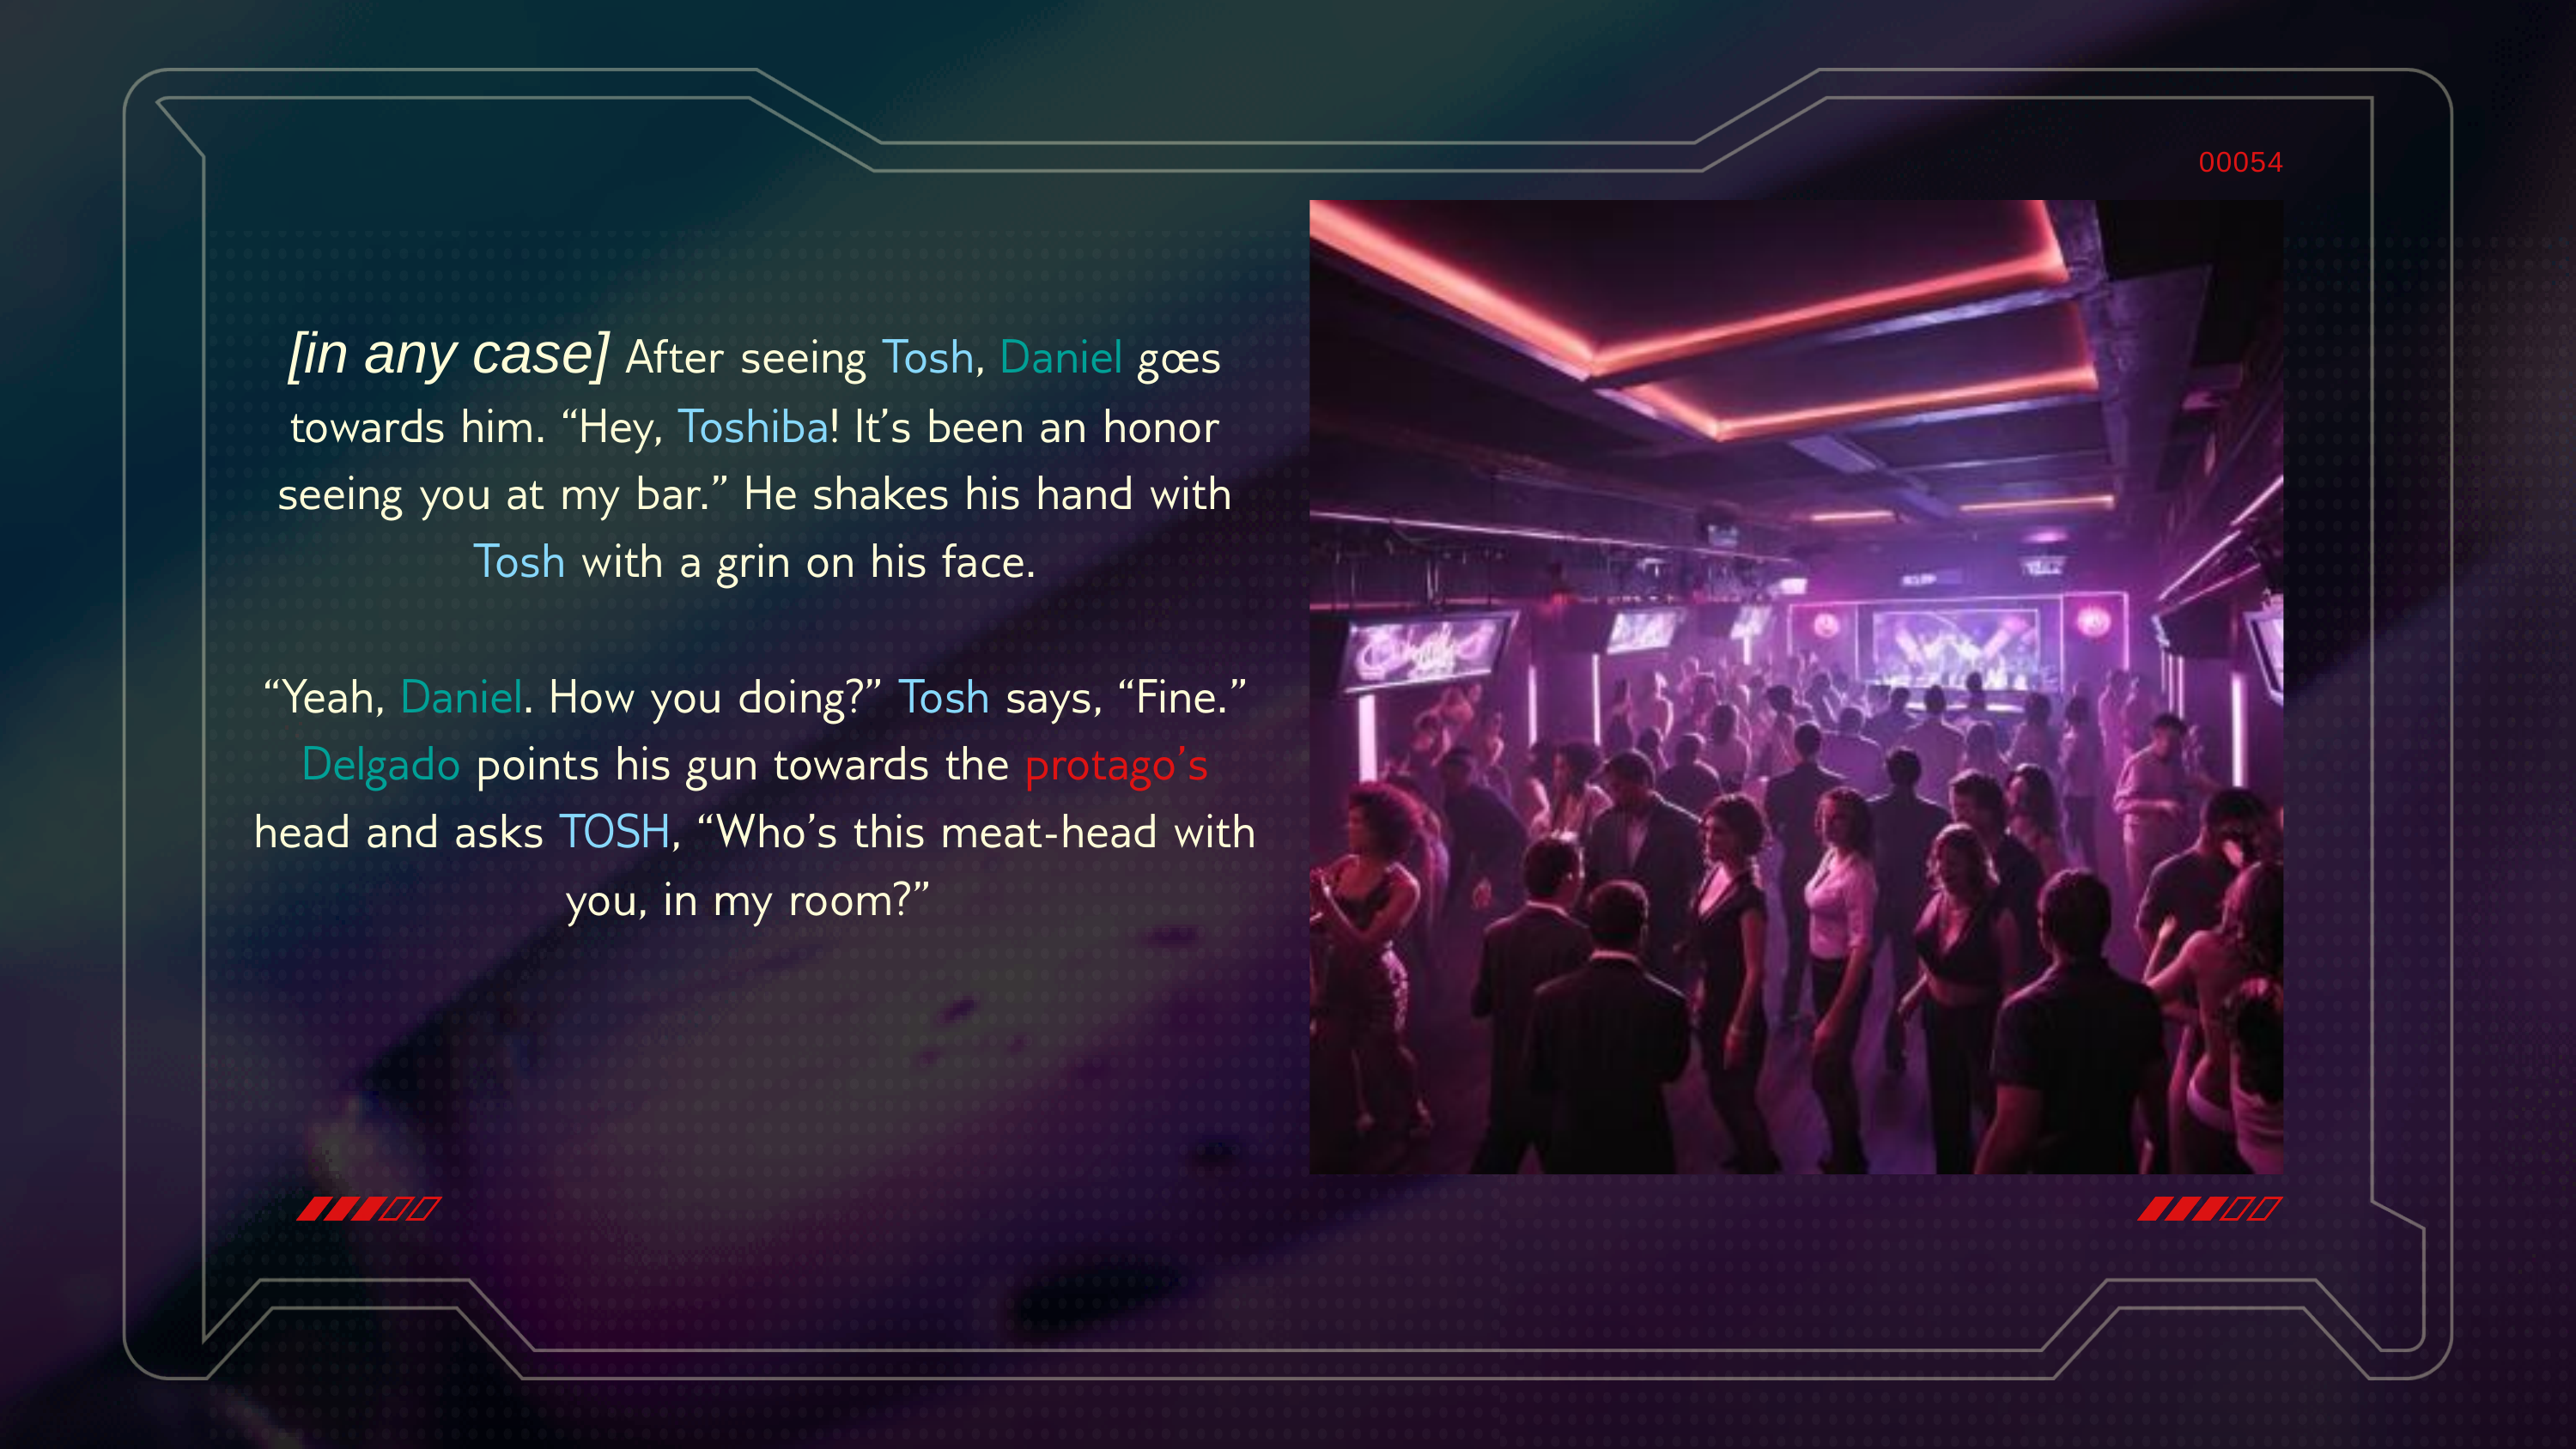

00054

[in any case] After seeing Tosh, Daniel goes towards him. “Hey, Toshiba! It’s been an honor seeing you at my bar.” He shakes his hand with Tosh with a grin on his face.

“Yeah, Daniel. How you doing?” Tosh says, “Fine.” Delgado points his gun towards the protago’s head and asks TOSH, “Who’s this meat-head with you, in my room?”